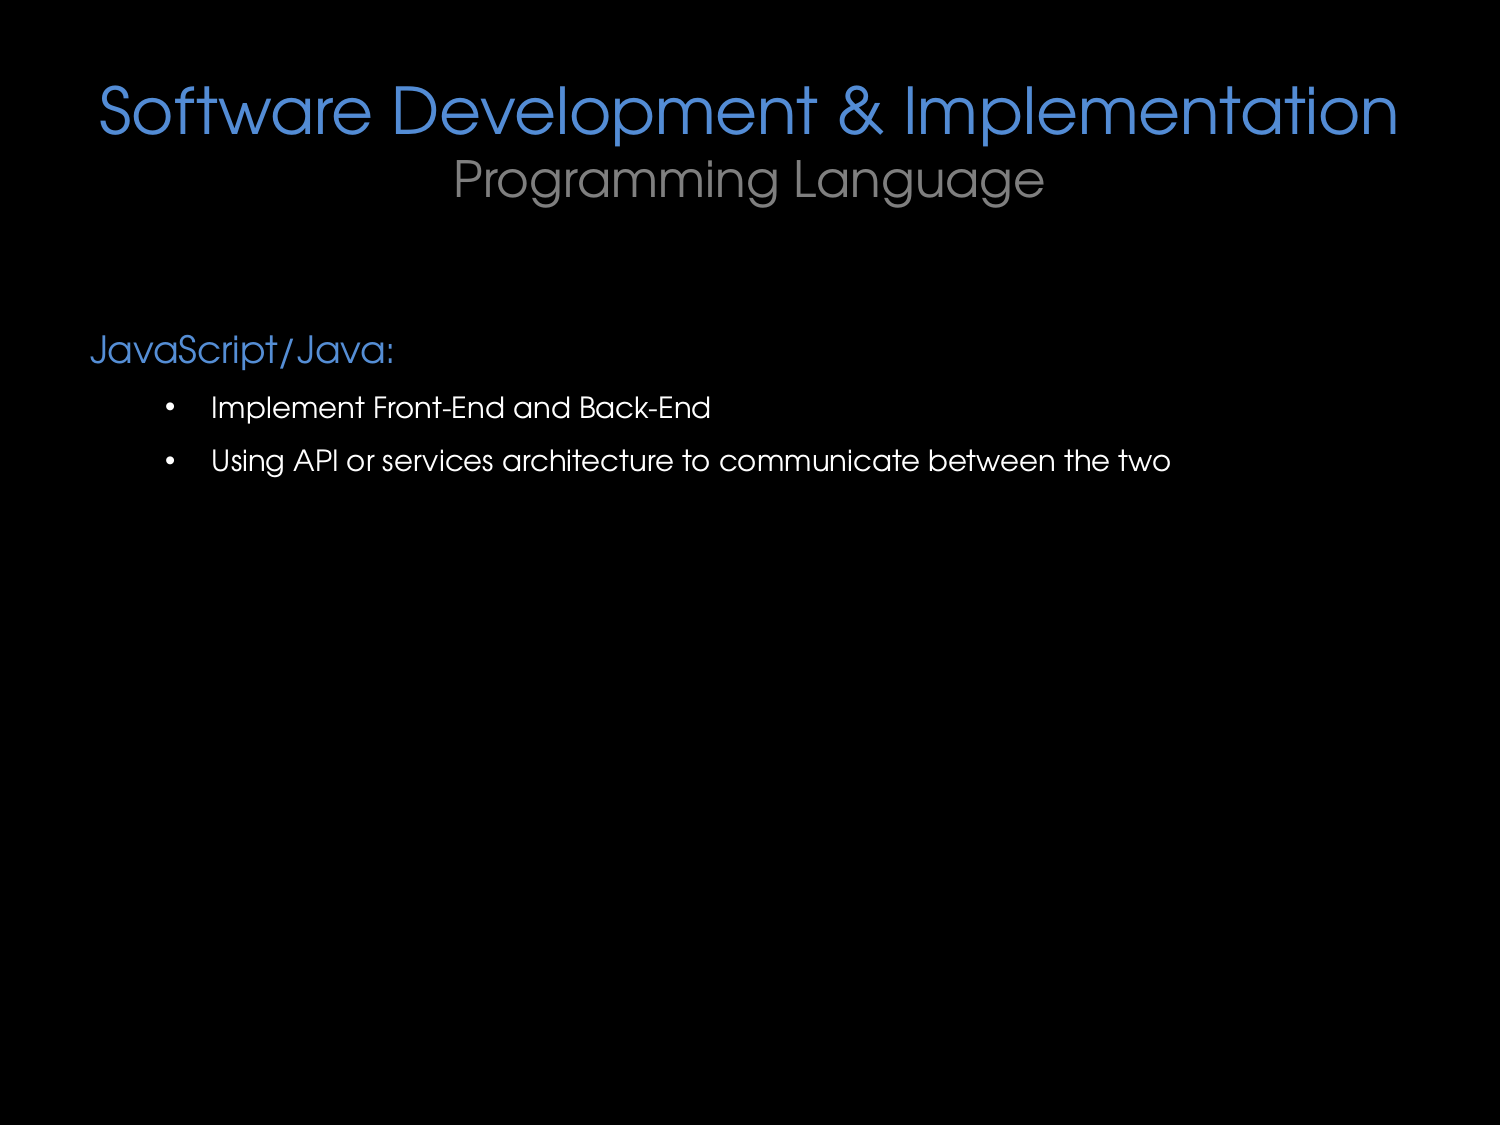

# Software Development & Implementation Programming Language
JavaScript/Java:
Implement Front-End and Back-End
Using API or services architecture to communicate between the two